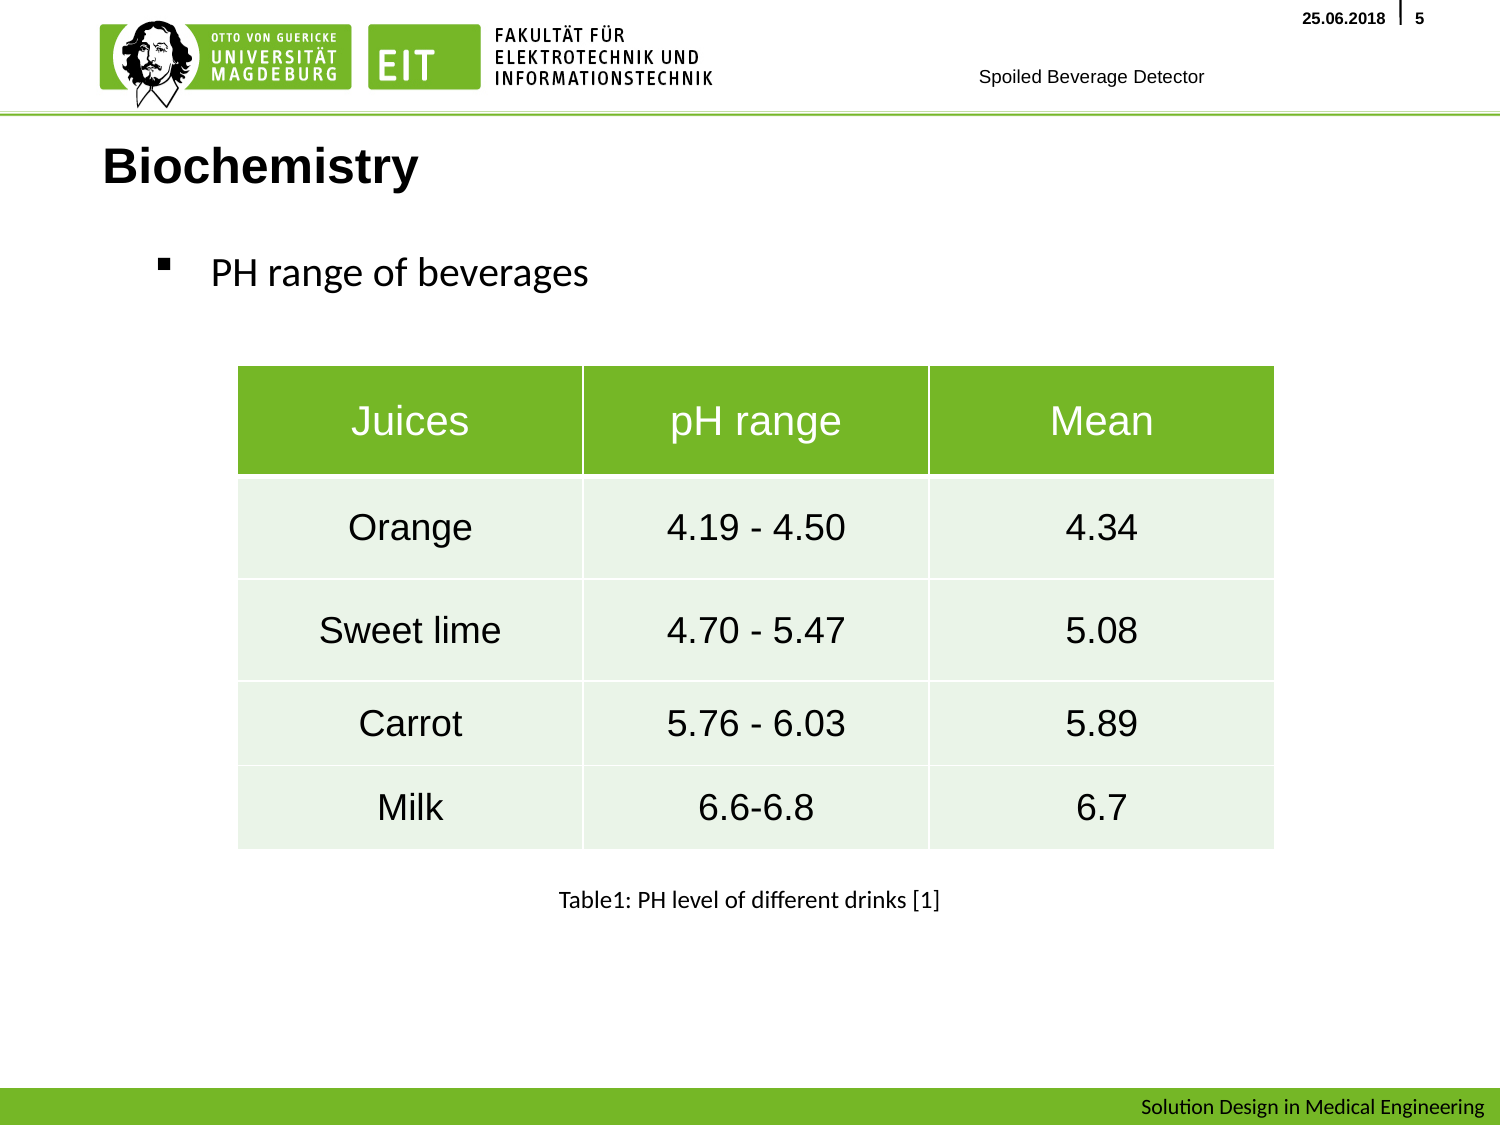

# Biochemistry
PH range of beverages
| Juices | pH range | Mean |
| --- | --- | --- |
| Orange | 4.19 - 4.50 | 4.34 |
| Sweet lime | 4.70 - 5.47 | 5.08 |
| Carrot | 5.76 - 6.03 | 5.89 |
| Milk | 6.6-6.8 | 6.7 |
Table1: PH level of different drinks [1]